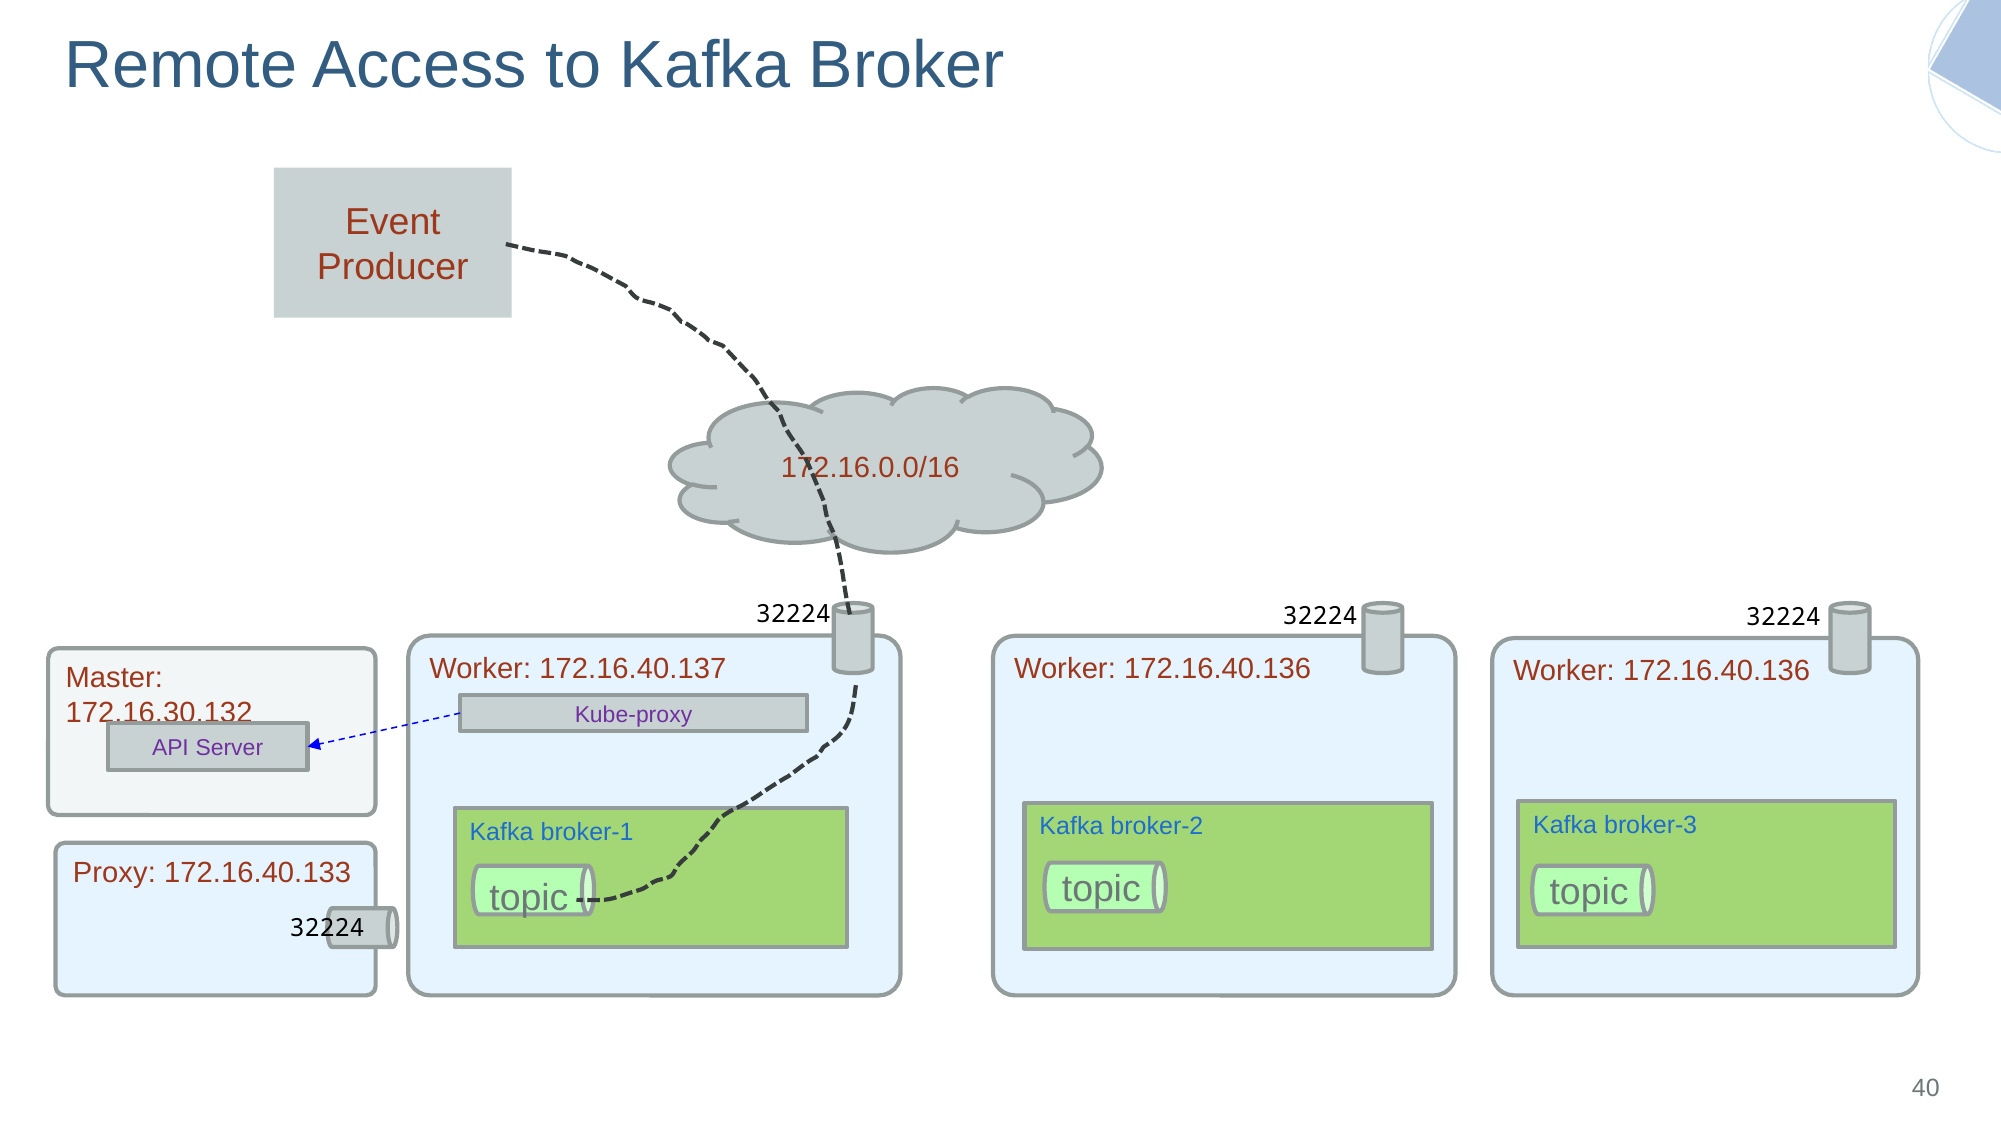

# Remote Access to Kafka Broker
Event Producer

172.16.0.0/16
32224
32224
32224

Worker: 172.16.40.137
Worker: 172.16.40.136
Worker: 172.16.40.136
Master: 172.16.30.132

Kube-proxy
API Server
Kafka broker-3

Kafka broker-2

Kafka broker-1
Proxy: 172.16.40.133

topic

topic

topic

32224
40